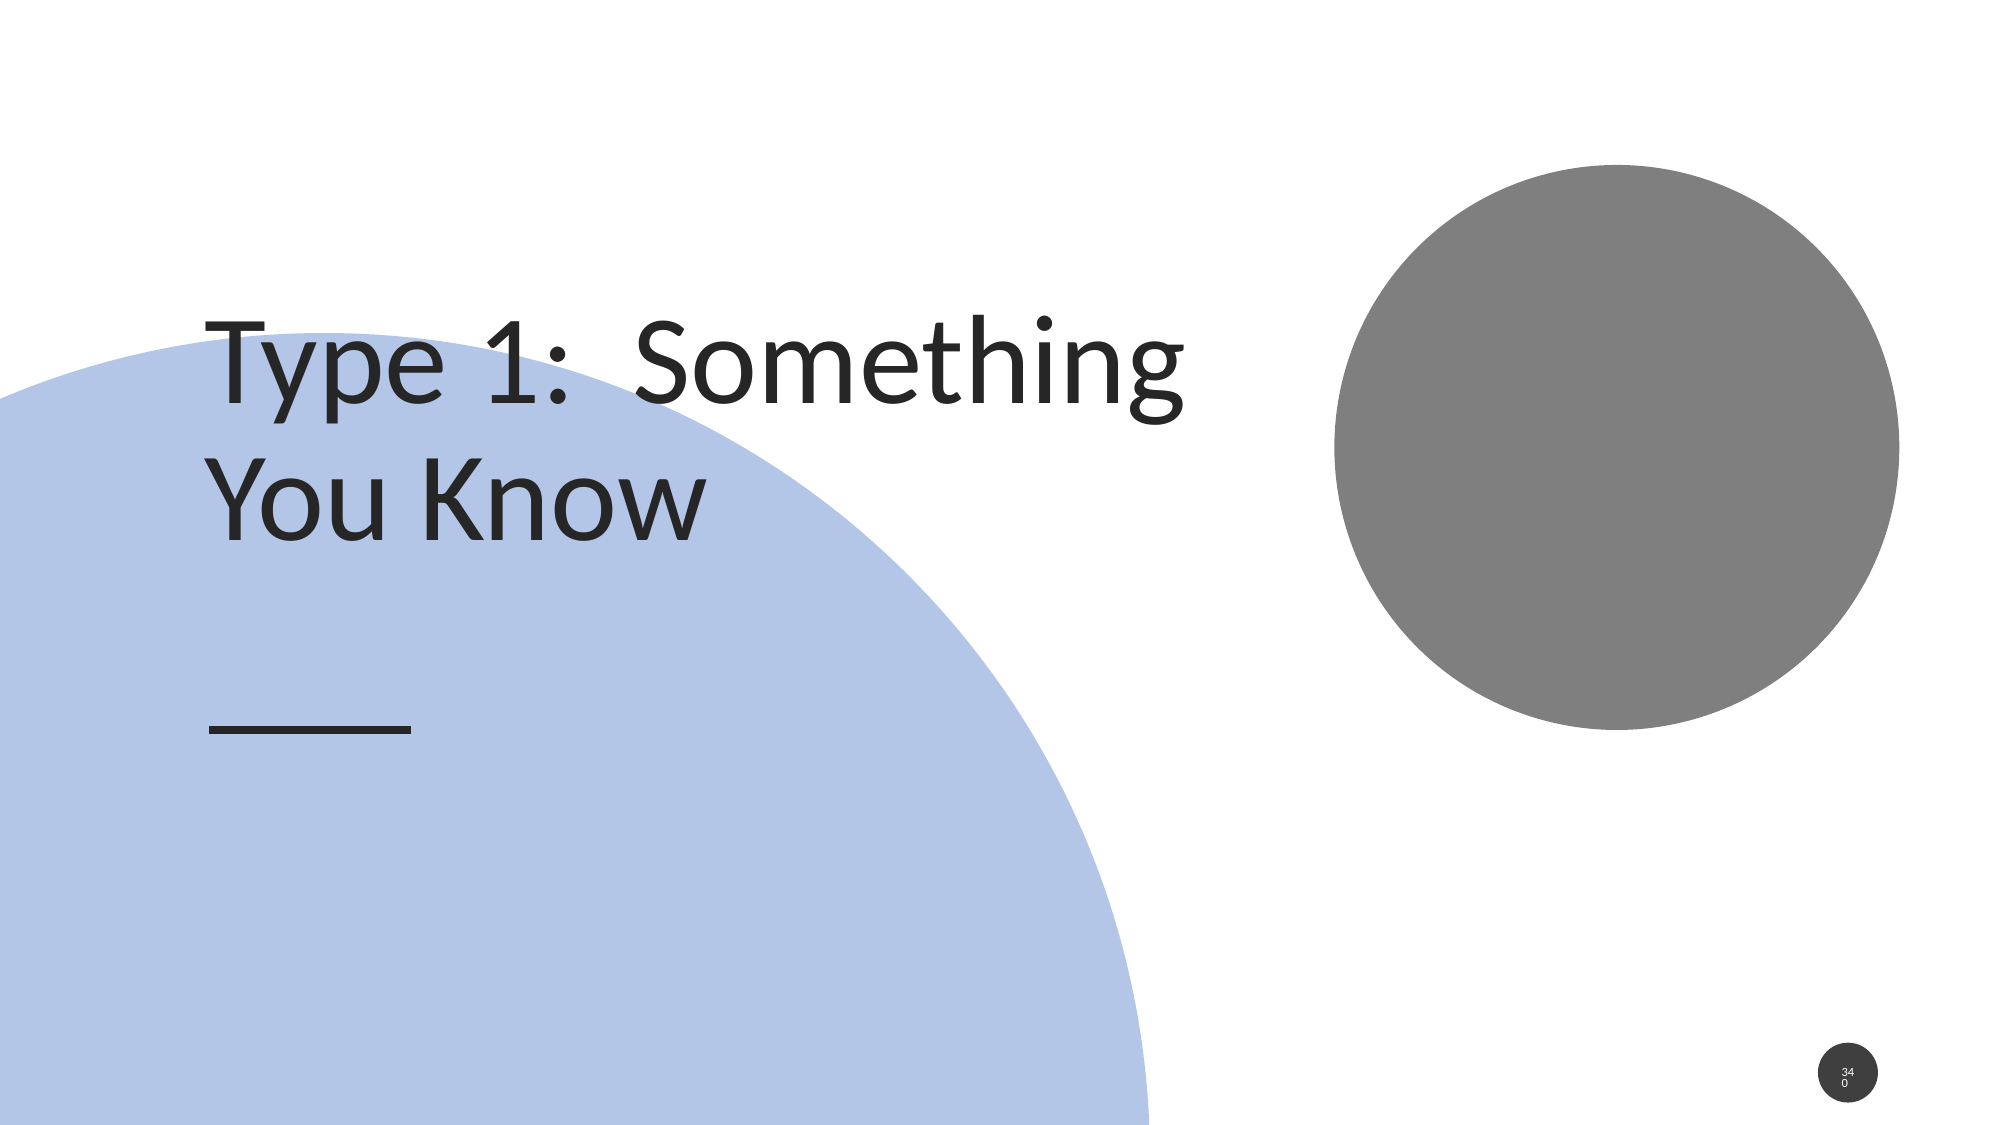

# Type 1:  Something You Know

340